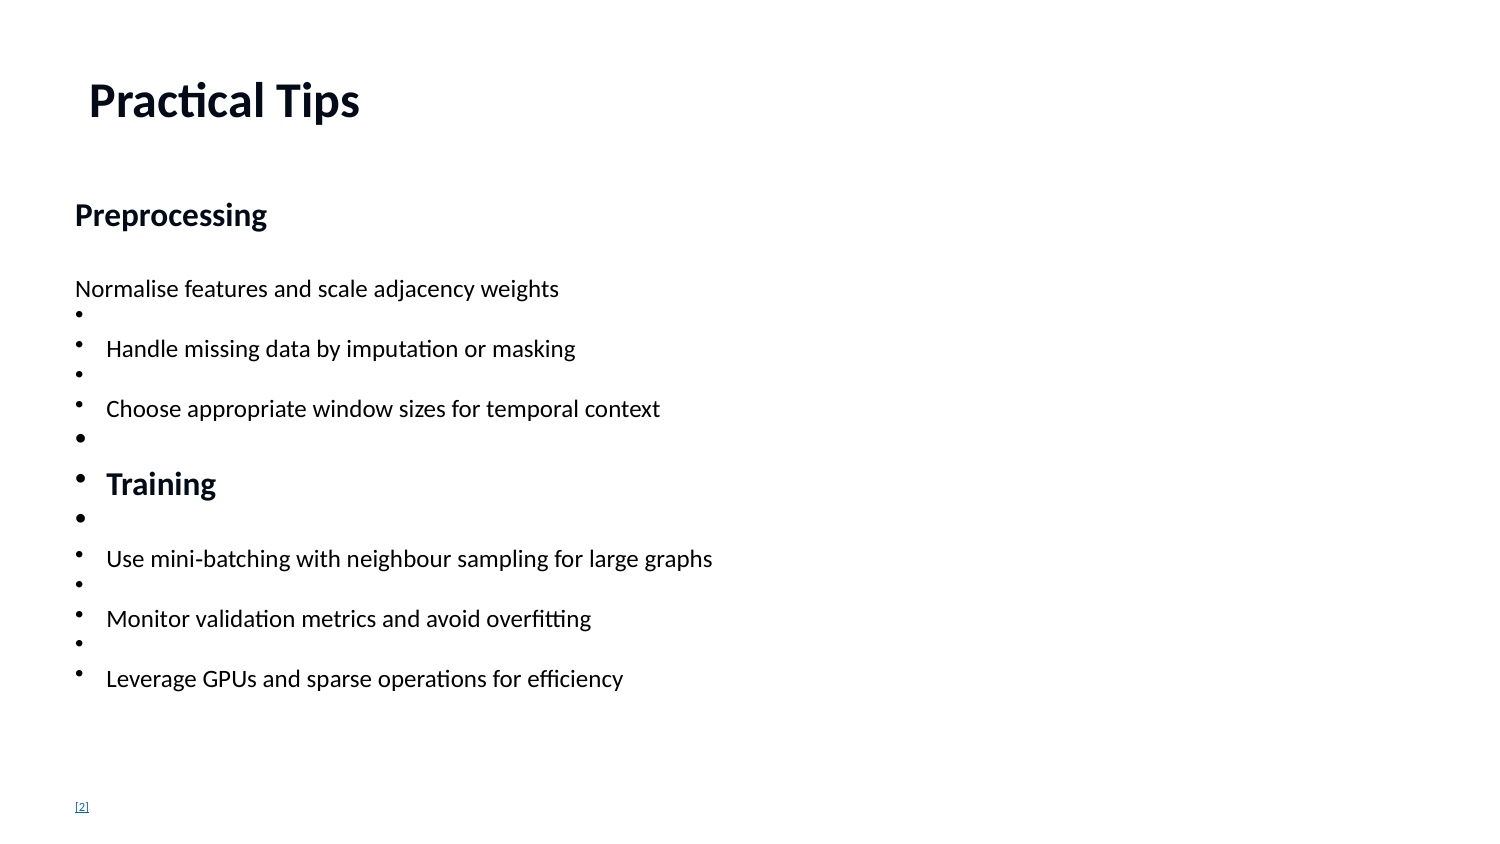

Practical Tips
Preprocessing

Normalise features and scale adjacency weights

Handle missing data by imputation or masking

Choose appropriate window sizes for temporal context

Training

Use mini‑batching with neighbour sampling for large graphs

Monitor validation metrics and avoid overfitting

Leverage GPUs and sparse operations for efficiency
[2]